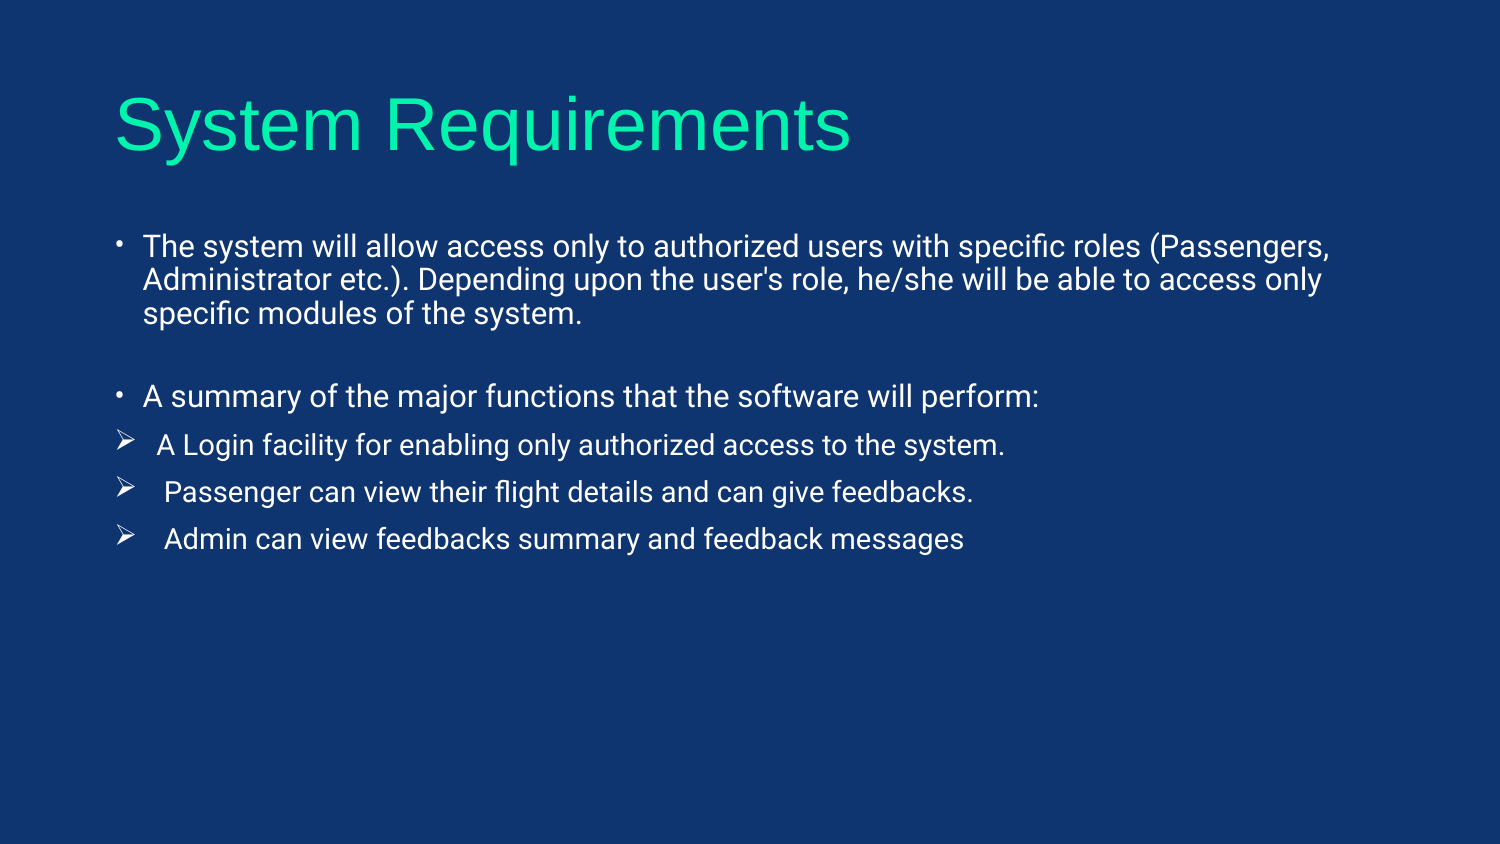

# System Requirements
The system will allow access only to authorized users with specific roles (Passengers, Administrator etc.). Depending upon the user's role, he/she will be able to access only specific modules of the system.

A summary of the major functions that the software will perform:
A Login facility for enabling only authorized access to the system.
 Passenger can view their flight details and can give feedbacks.
 Admin can view feedbacks summary and feedback messages